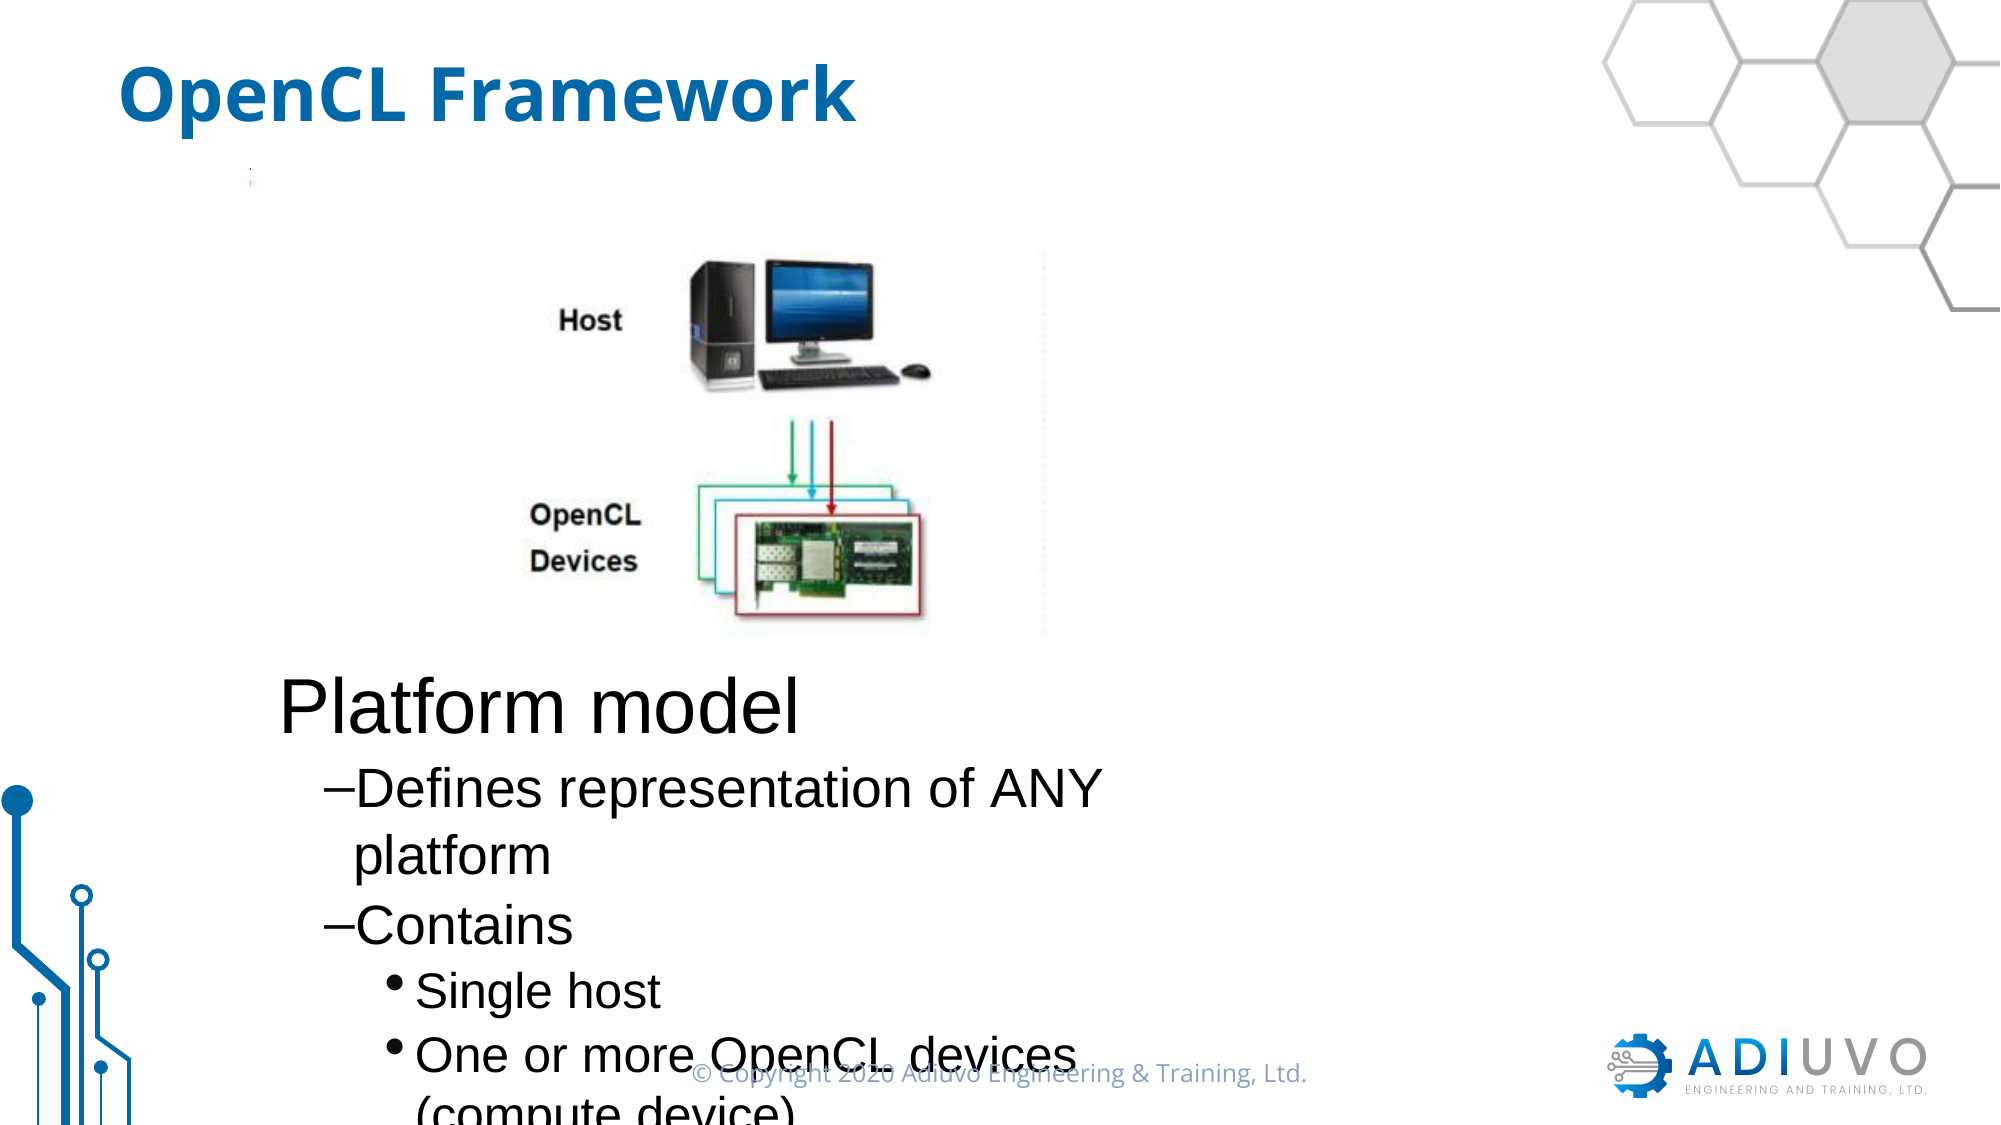

# OpenCL Framework

1-
1
1

Platform model
Defines representation of ANY platform
Contains
Single host
One or more OpenCL devices (compute device)
140770
© Copyright 2020 Adiuvo Engineering & Training, Ltd.